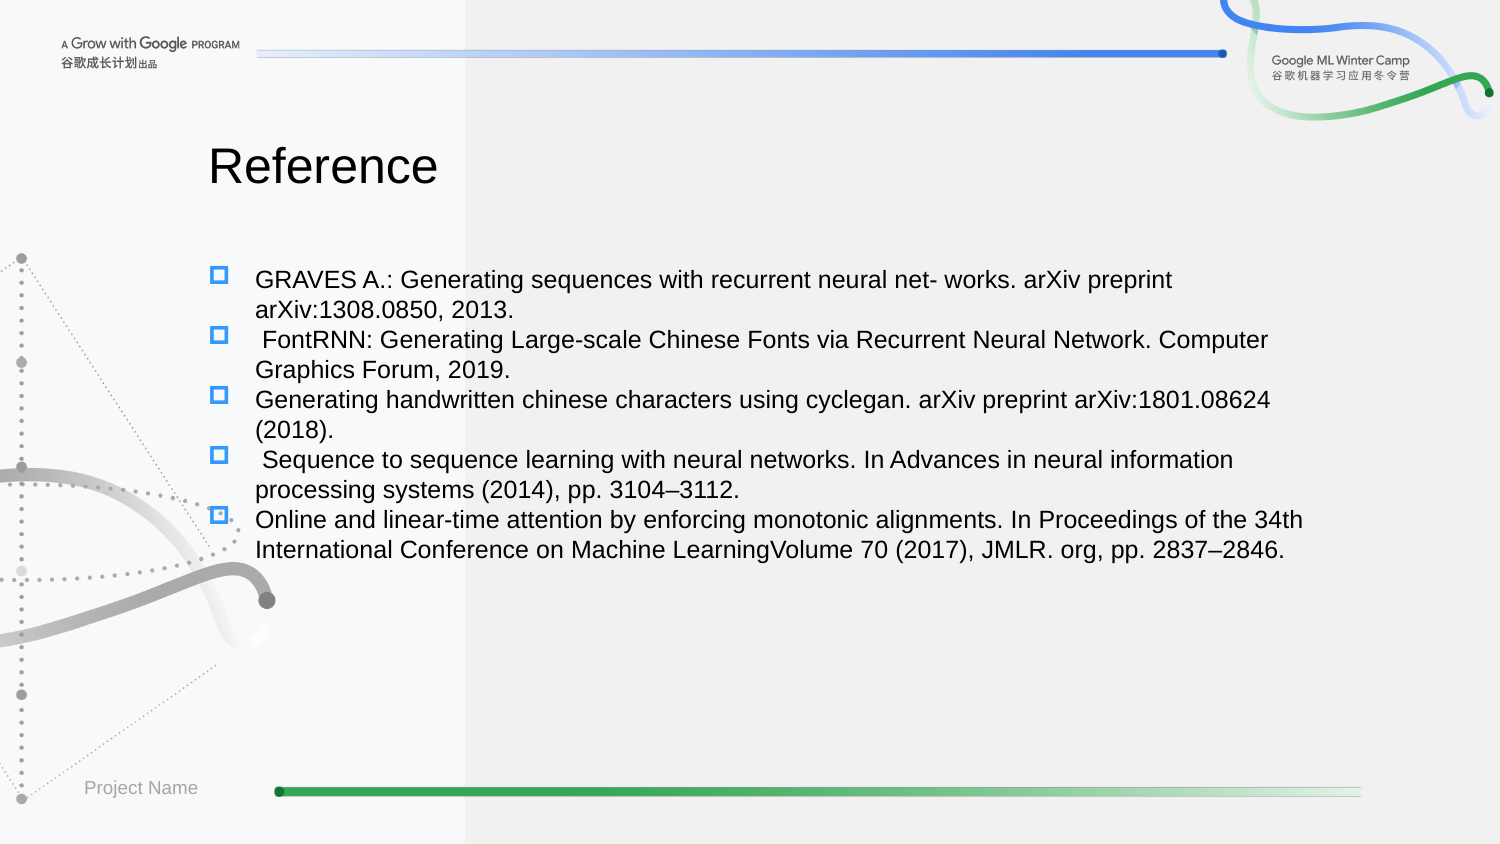

Reference

GRAVES A.: Generating sequences with recurrent neural net- works. arXiv preprint arXiv:1308.0850, 2013.
 FontRNN: Generating Large-scale Chinese Fonts via Recurrent Neural Network. Computer Graphics Forum, 2019.
Generating handwritten chinese characters using cyclegan. arXiv preprint arXiv:1801.08624 (2018).
 Sequence to sequence learning with neural networks. In Advances in neural information processing systems (2014), pp. 3104–3112.
Online and linear-time attention by enforcing monotonic alignments. In Proceedings of the 34th International Conference on Machine LearningVolume 70 (2017), JMLR. org, pp. 2837–2846.

Project Name